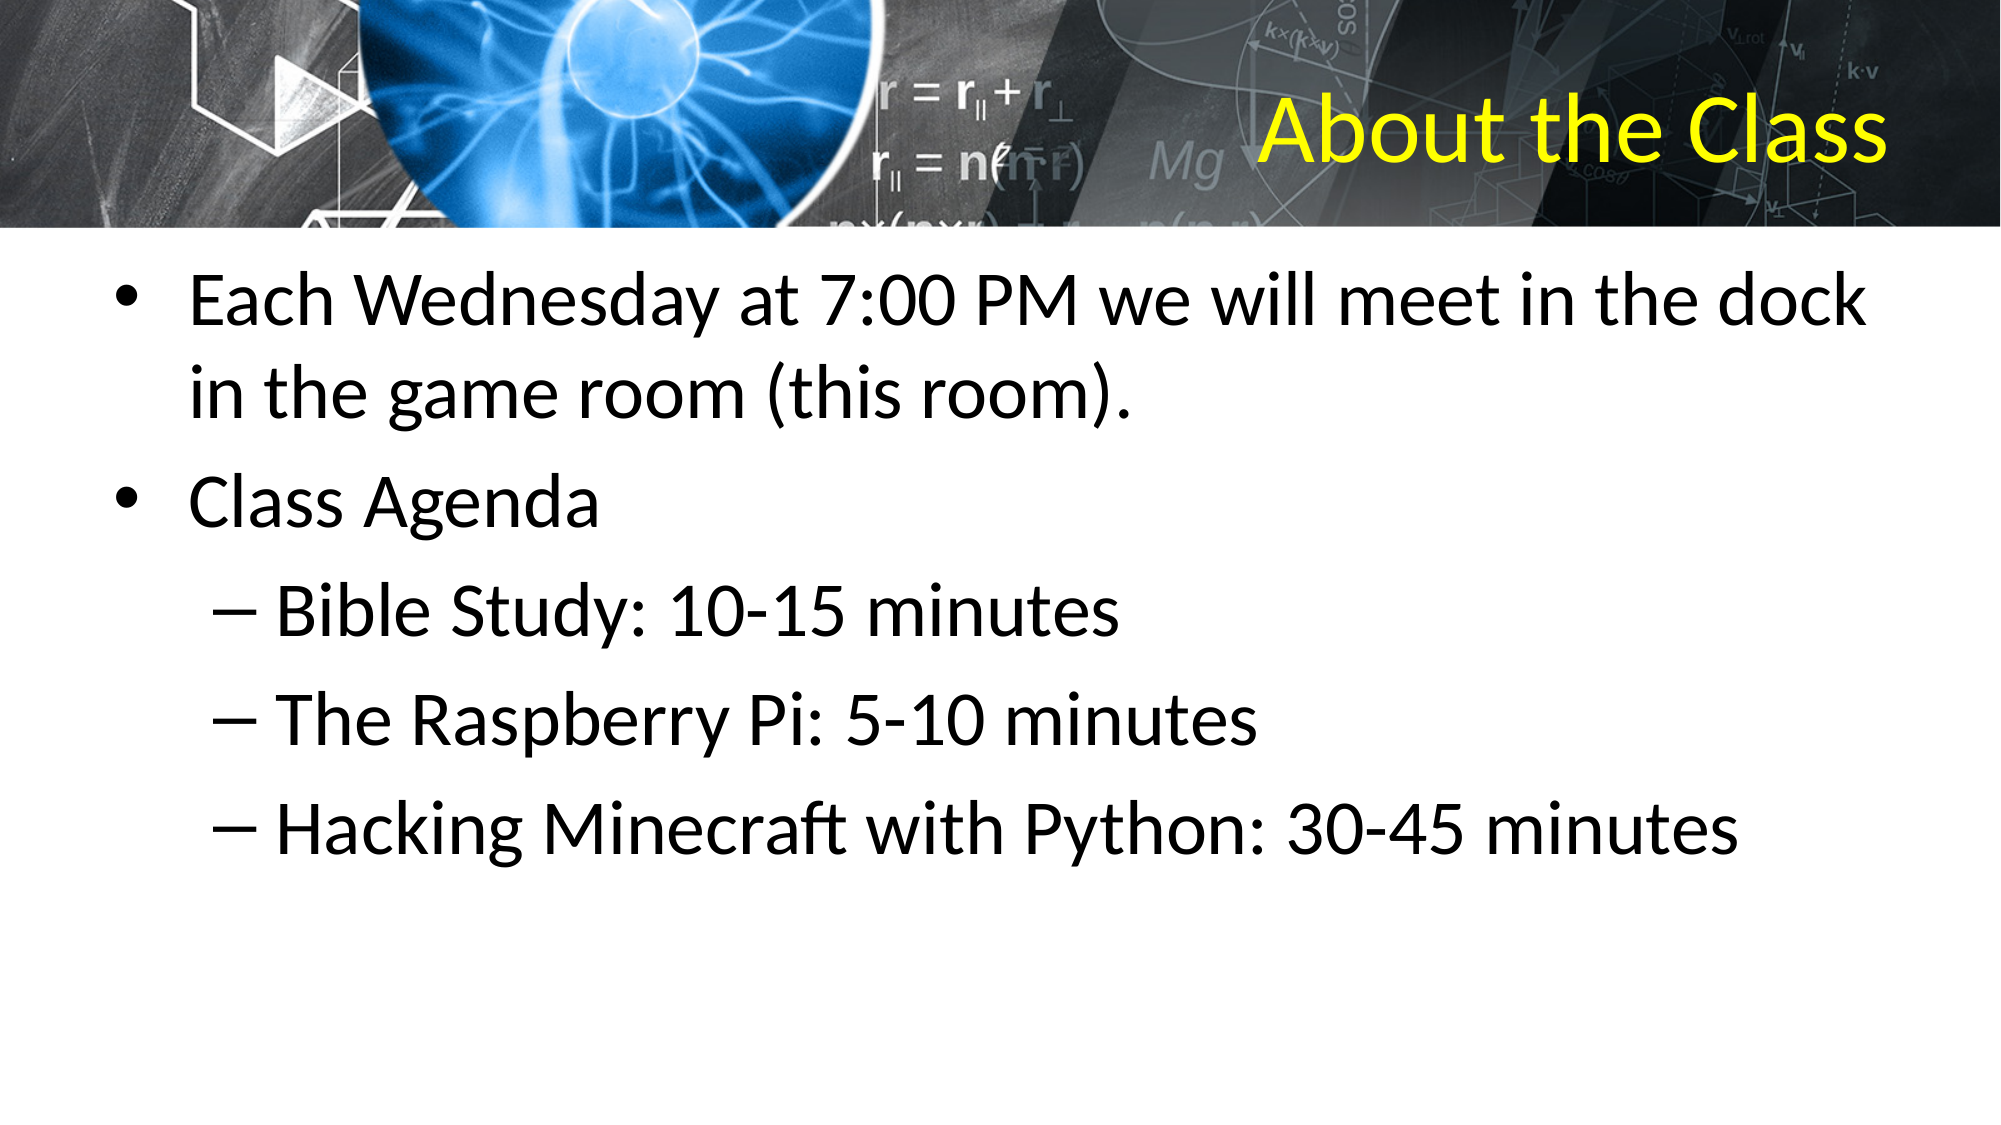

# About the Class
Each Wednesday at 7:00 PM we will meet in the dock in the game room (this room).
Class Agenda
Bible Study: 10-15 minutes
The Raspberry Pi: 5-10 minutes
Hacking Minecraft with Python: 30-45 minutes